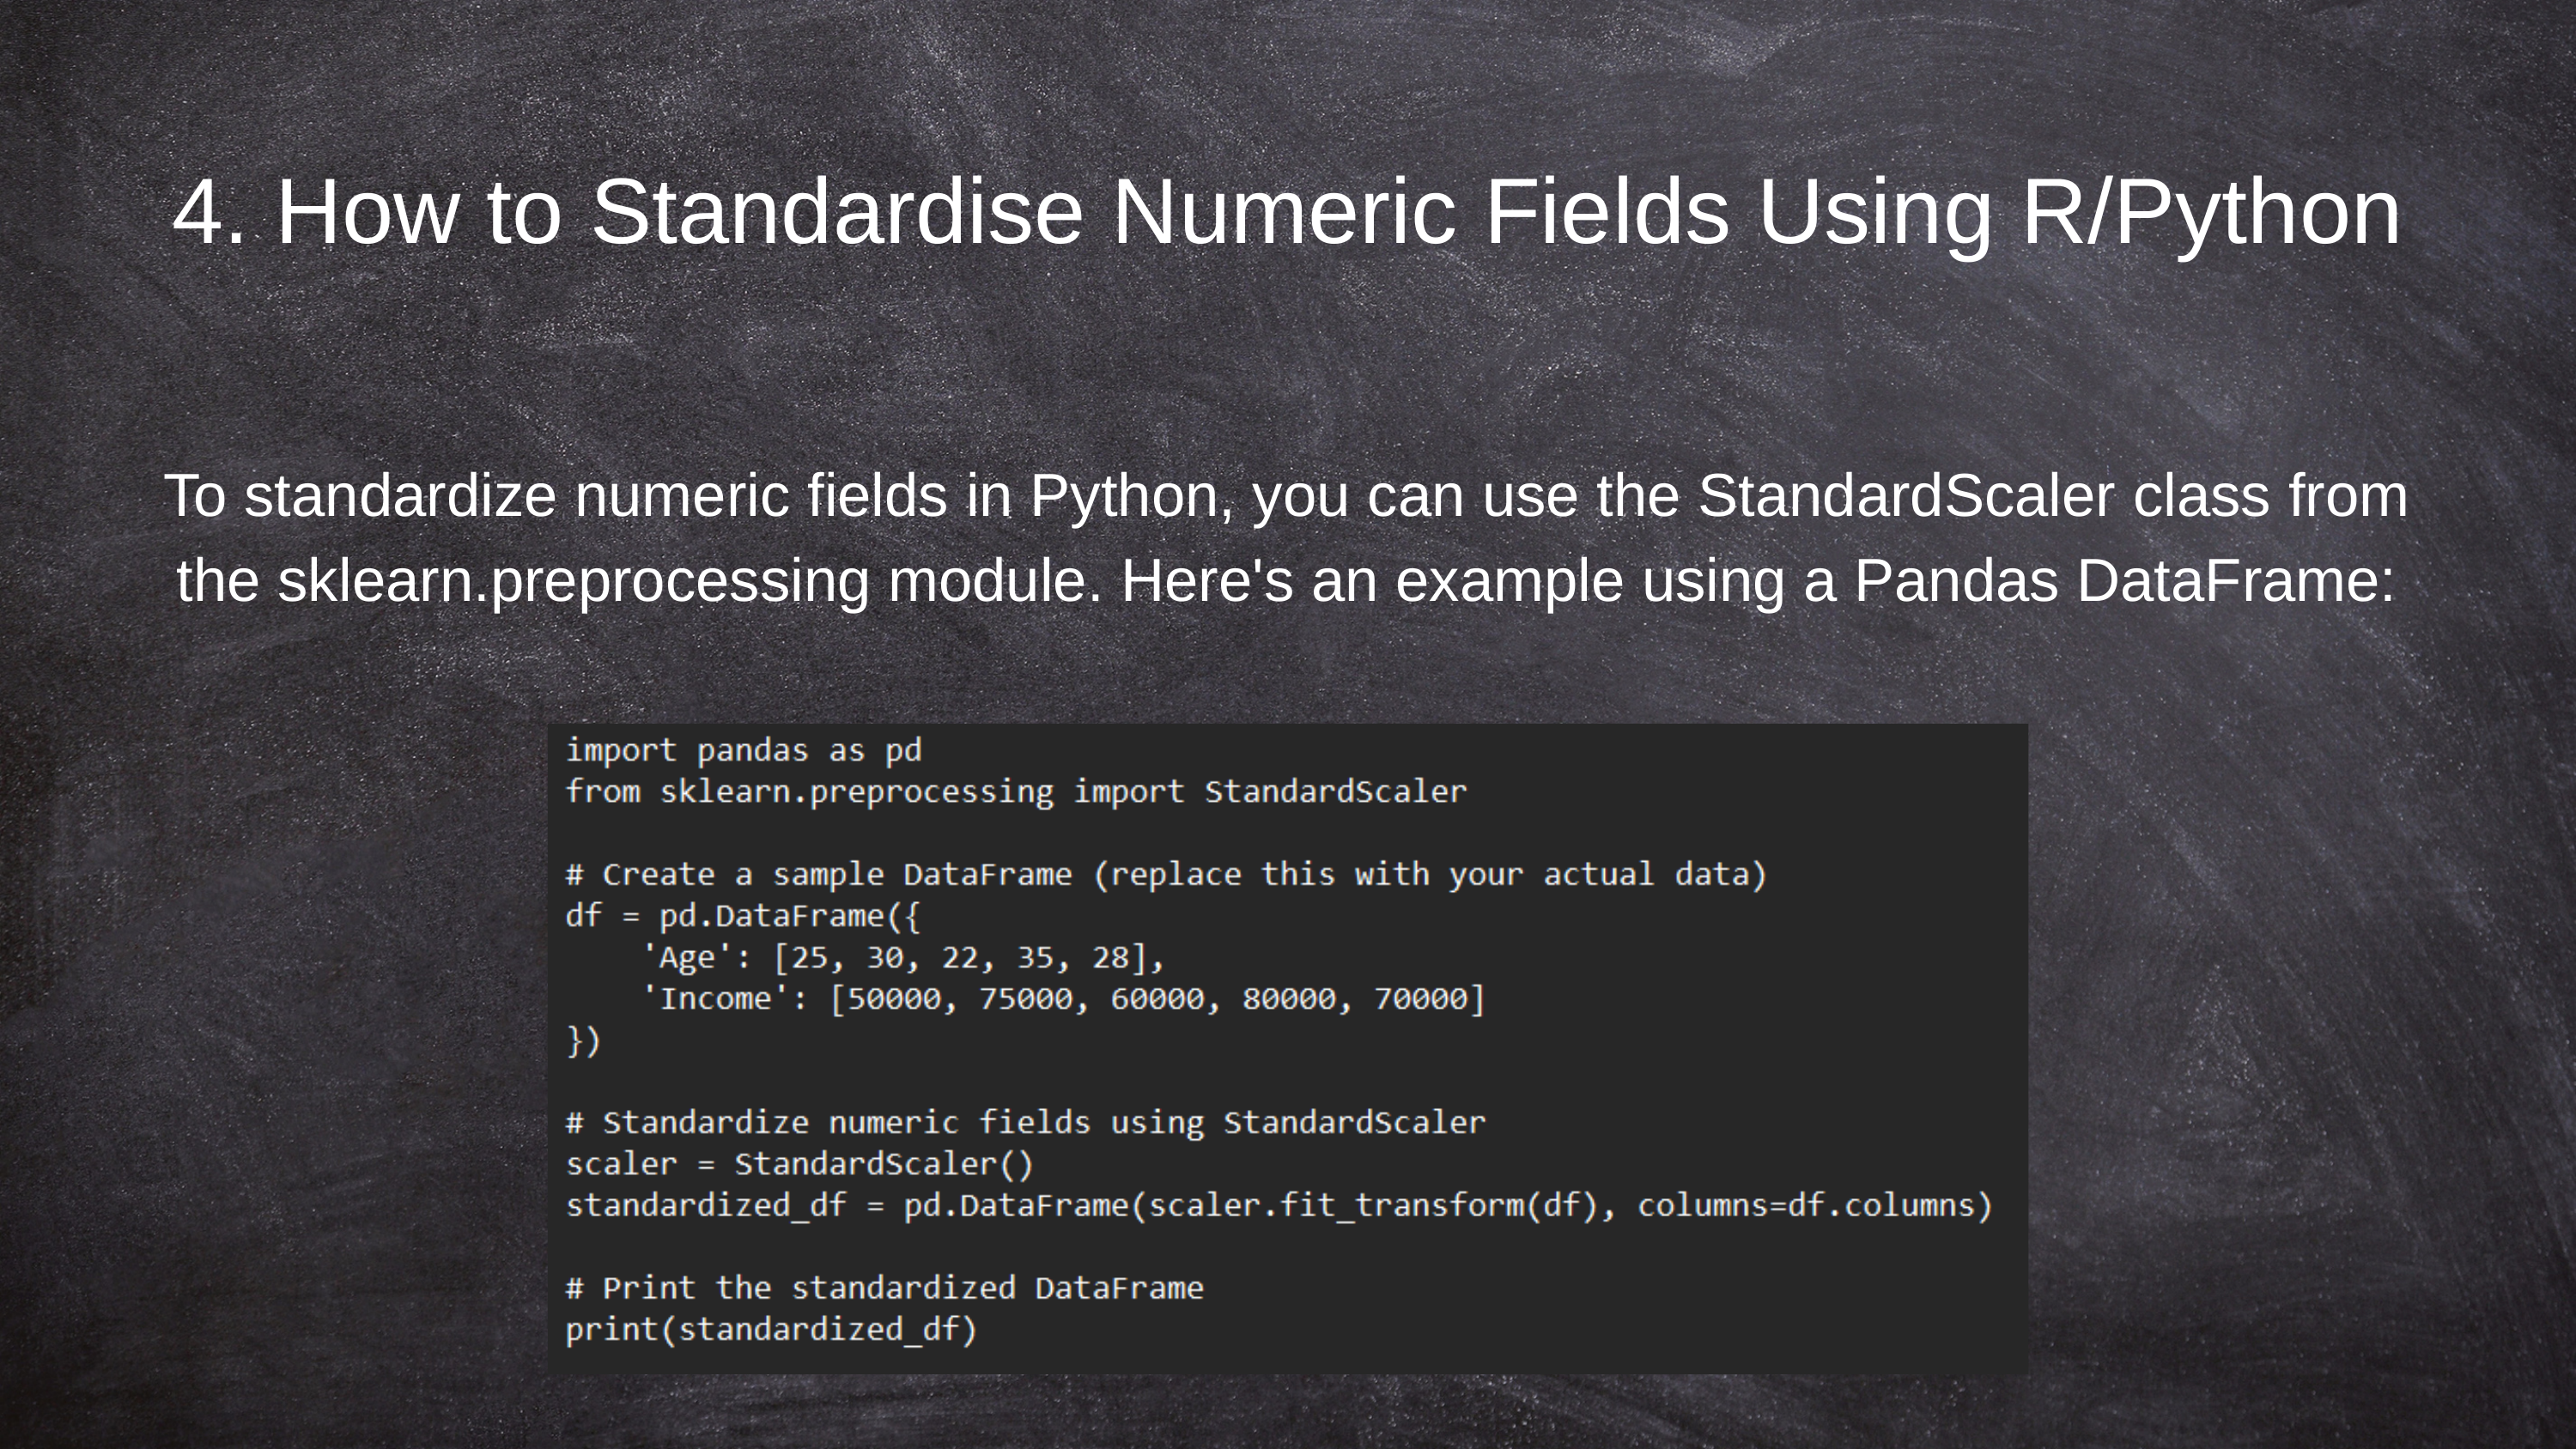

4. How to Standardise Numeric Fields Using R/Python
To standardize numeric fields in Python, you can use the StandardScaler class from the sklearn.preprocessing module. Here's an example using a Pandas DataFrame: